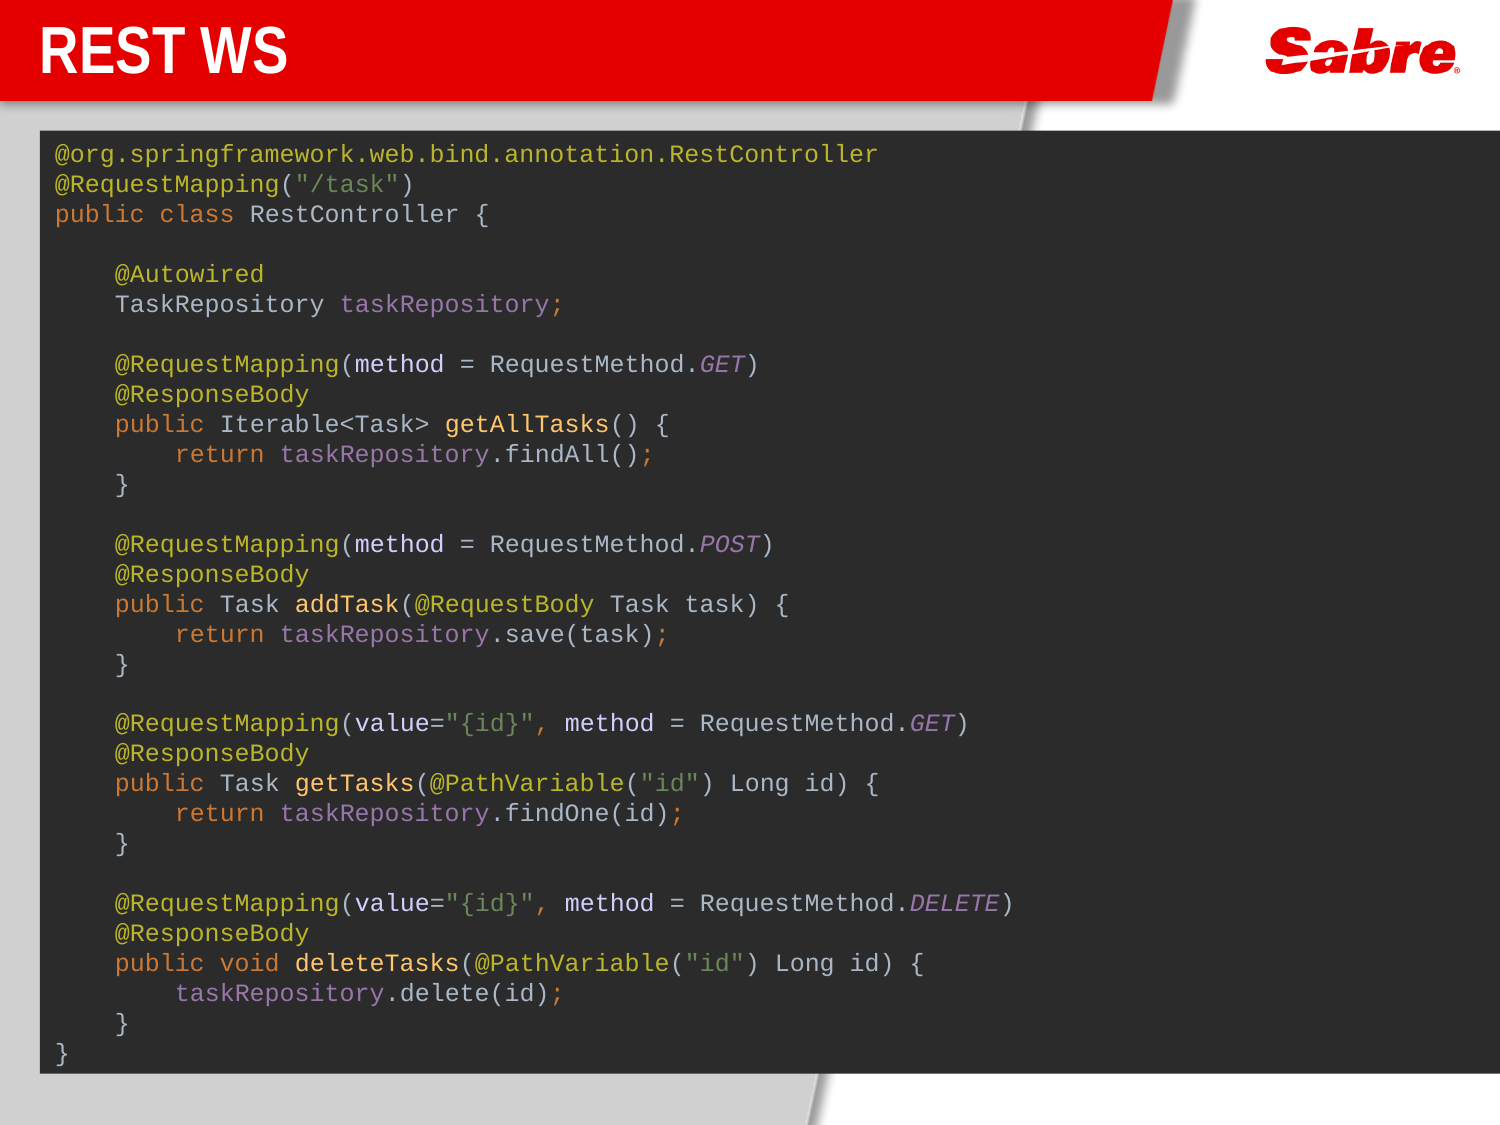

# REST WS
@org.springframework.web.bind.annotation.RestController
@RequestMapping("/task")
public class RestController {
    @Autowired
    TaskRepository taskRepository;
    @RequestMapping(method = RequestMethod.GET)
    @ResponseBody
    public Iterable<Task> getAllTasks() {
        return taskRepository.findAll();
    }
    @RequestMapping(method = RequestMethod.POST)
    @ResponseBody
    public Task addTask(@RequestBody Task task) {
        return taskRepository.save(task);
    }
    @RequestMapping(value="{id}", method = RequestMethod.GET)
    @ResponseBody
    public Task getTasks(@PathVariable("id") Long id) {
        return taskRepository.findOne(id);
    }
    @RequestMapping(value="{id}", method = RequestMethod.DELETE)
    @ResponseBody
    public void deleteTasks(@PathVariable("id") Long id) {
        taskRepository.delete(id);
    }
}